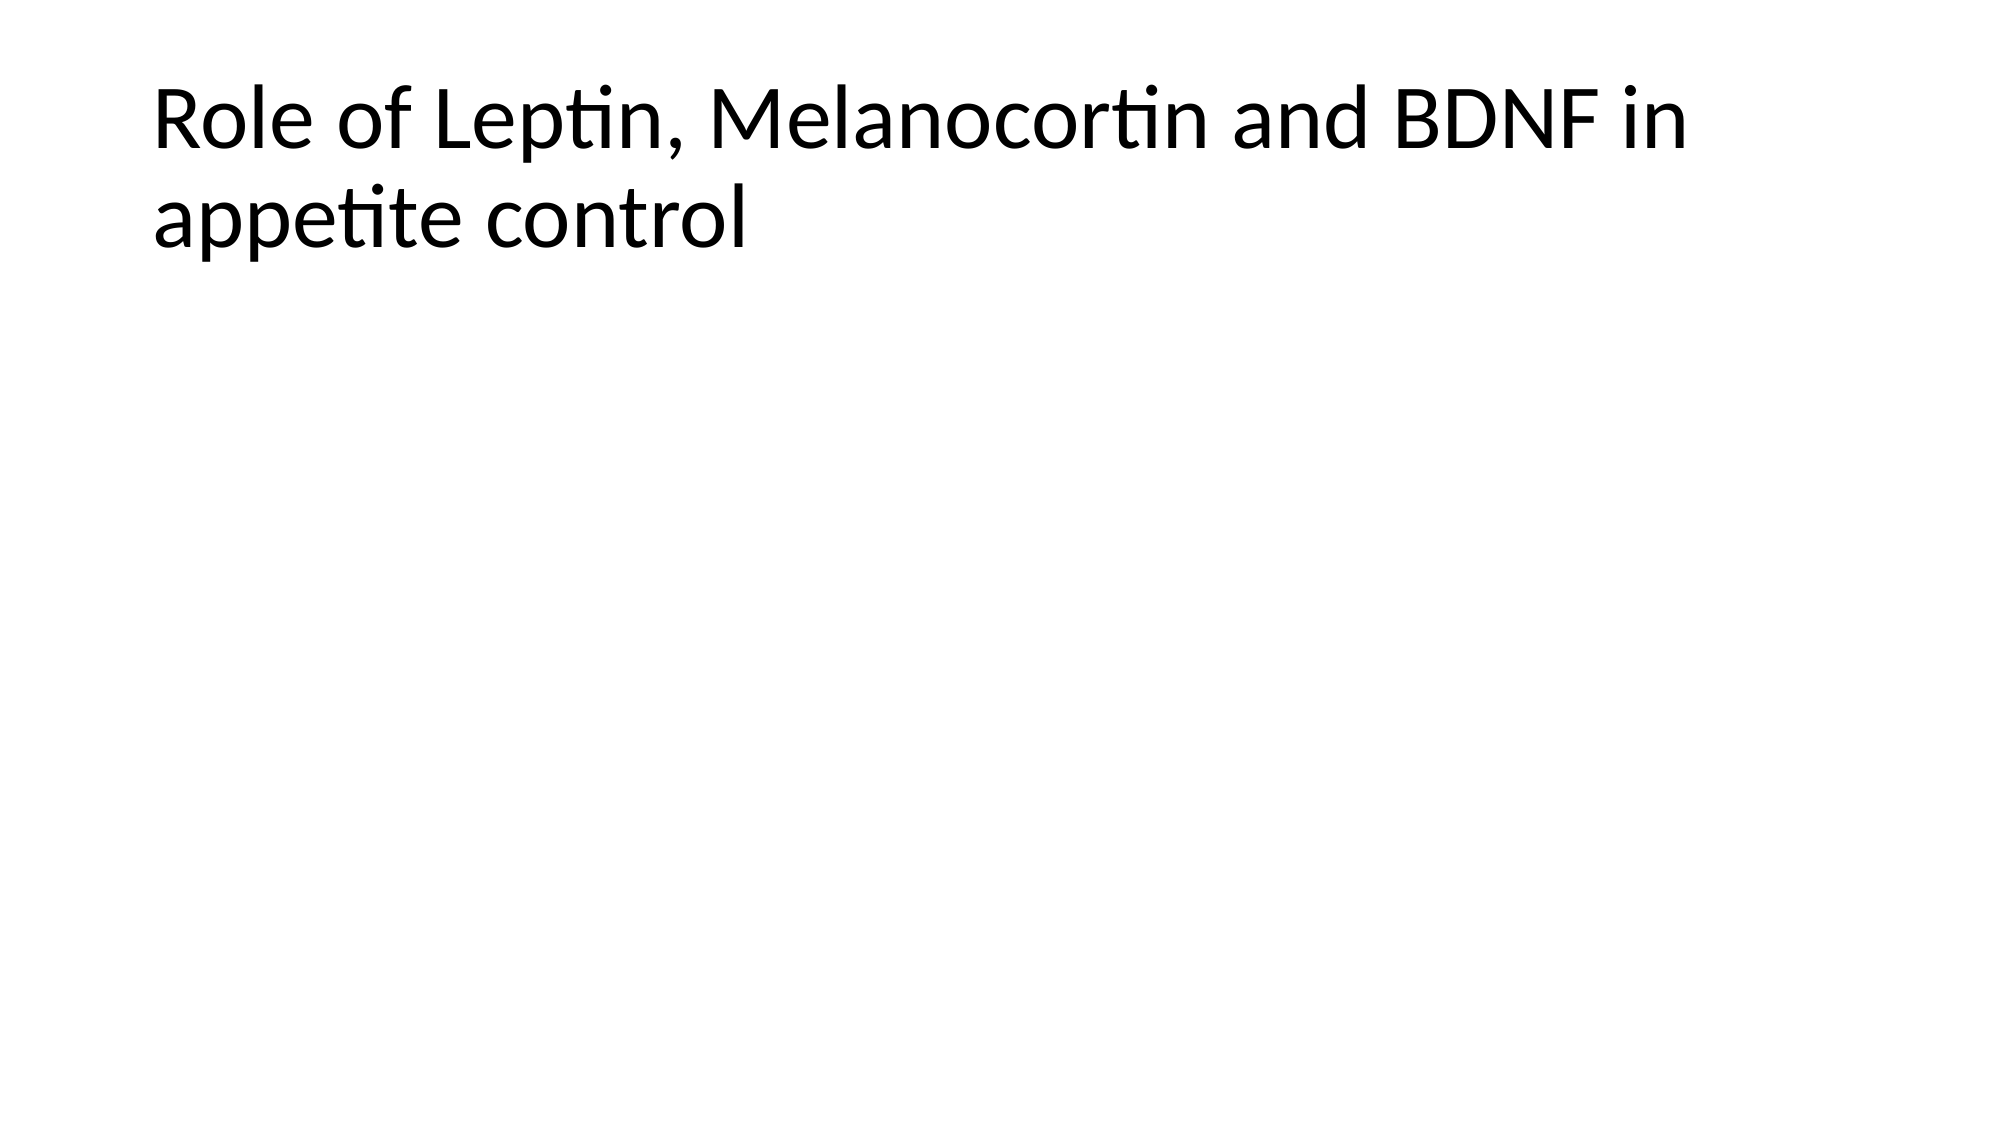

# Role of Leptin, Melanocortin and BDNF in appetite control